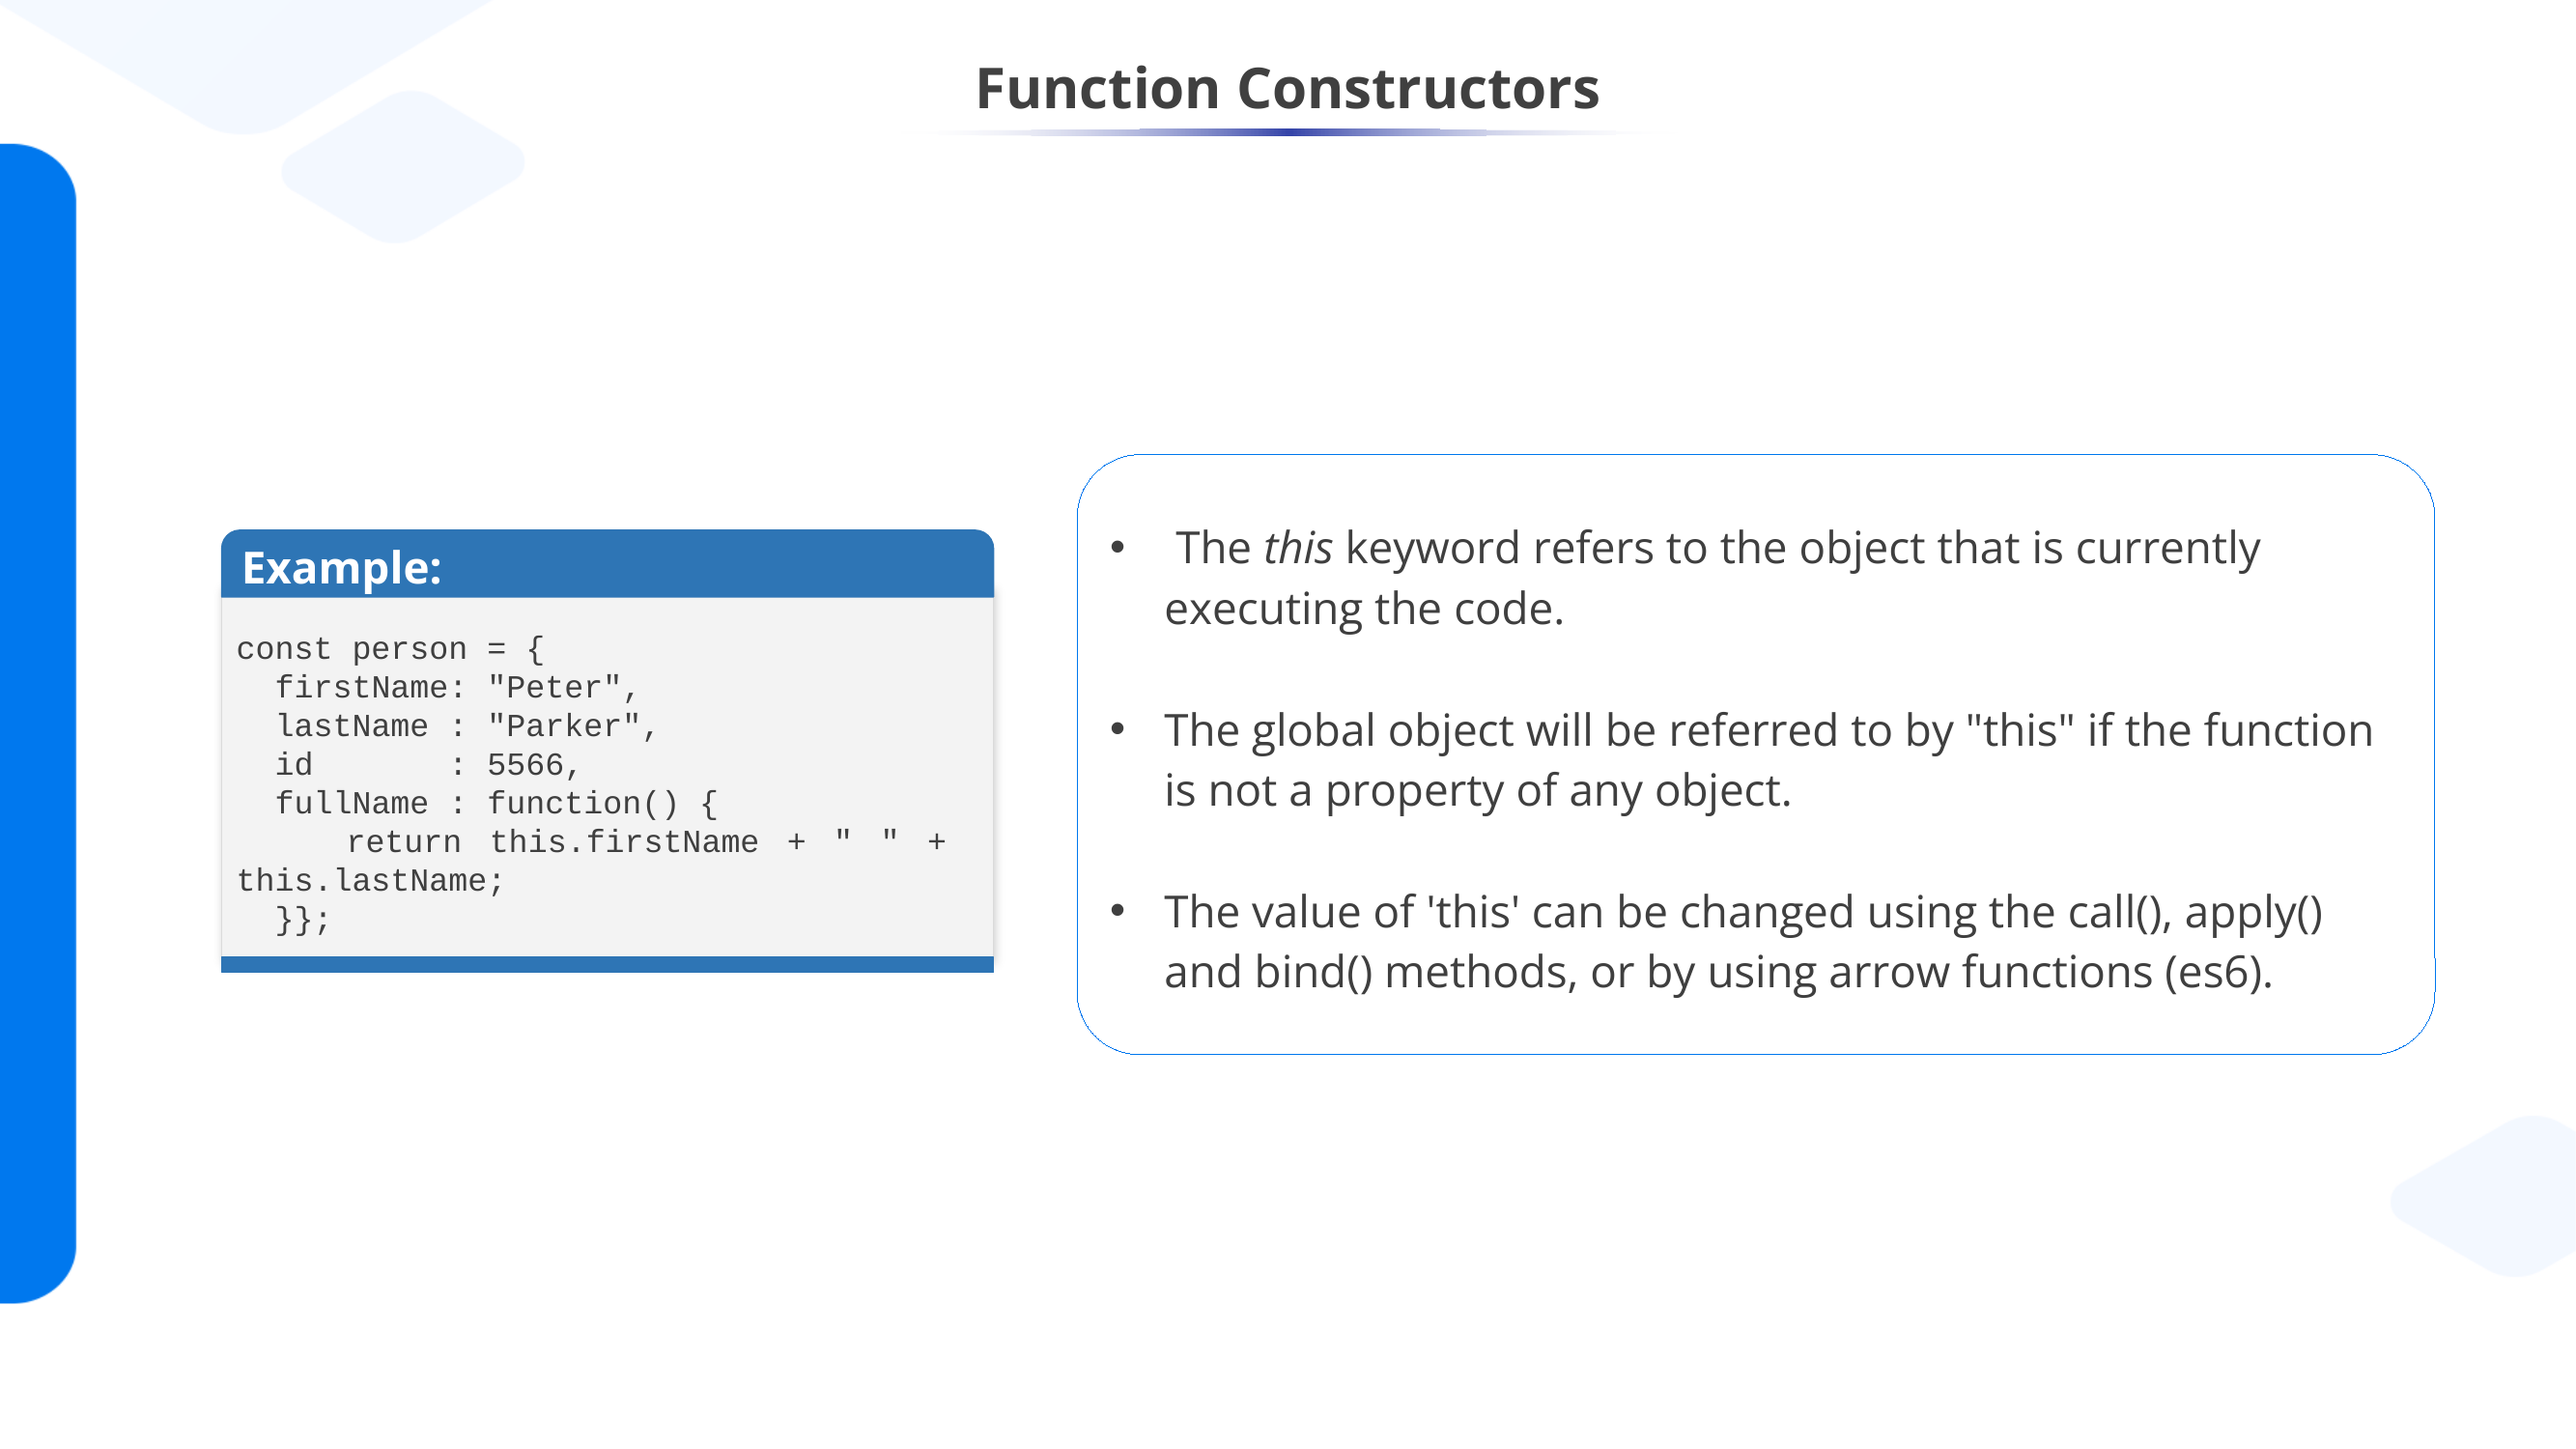

# Function Constructors

 The this keyword refers to the object that is currently executing the code.

The global object will be referred to by "this" if the function is not a property of any object.

The value of 'this' can be changed using the call(), apply() and bind() methods, or by using arrow functions (es6).
Example:

const person = {
  firstName: "Peter",
  lastName : "Parker",
  id       : 5566,
  fullName : function() {
    return this.firstName + " " + this.lastName;
  }};